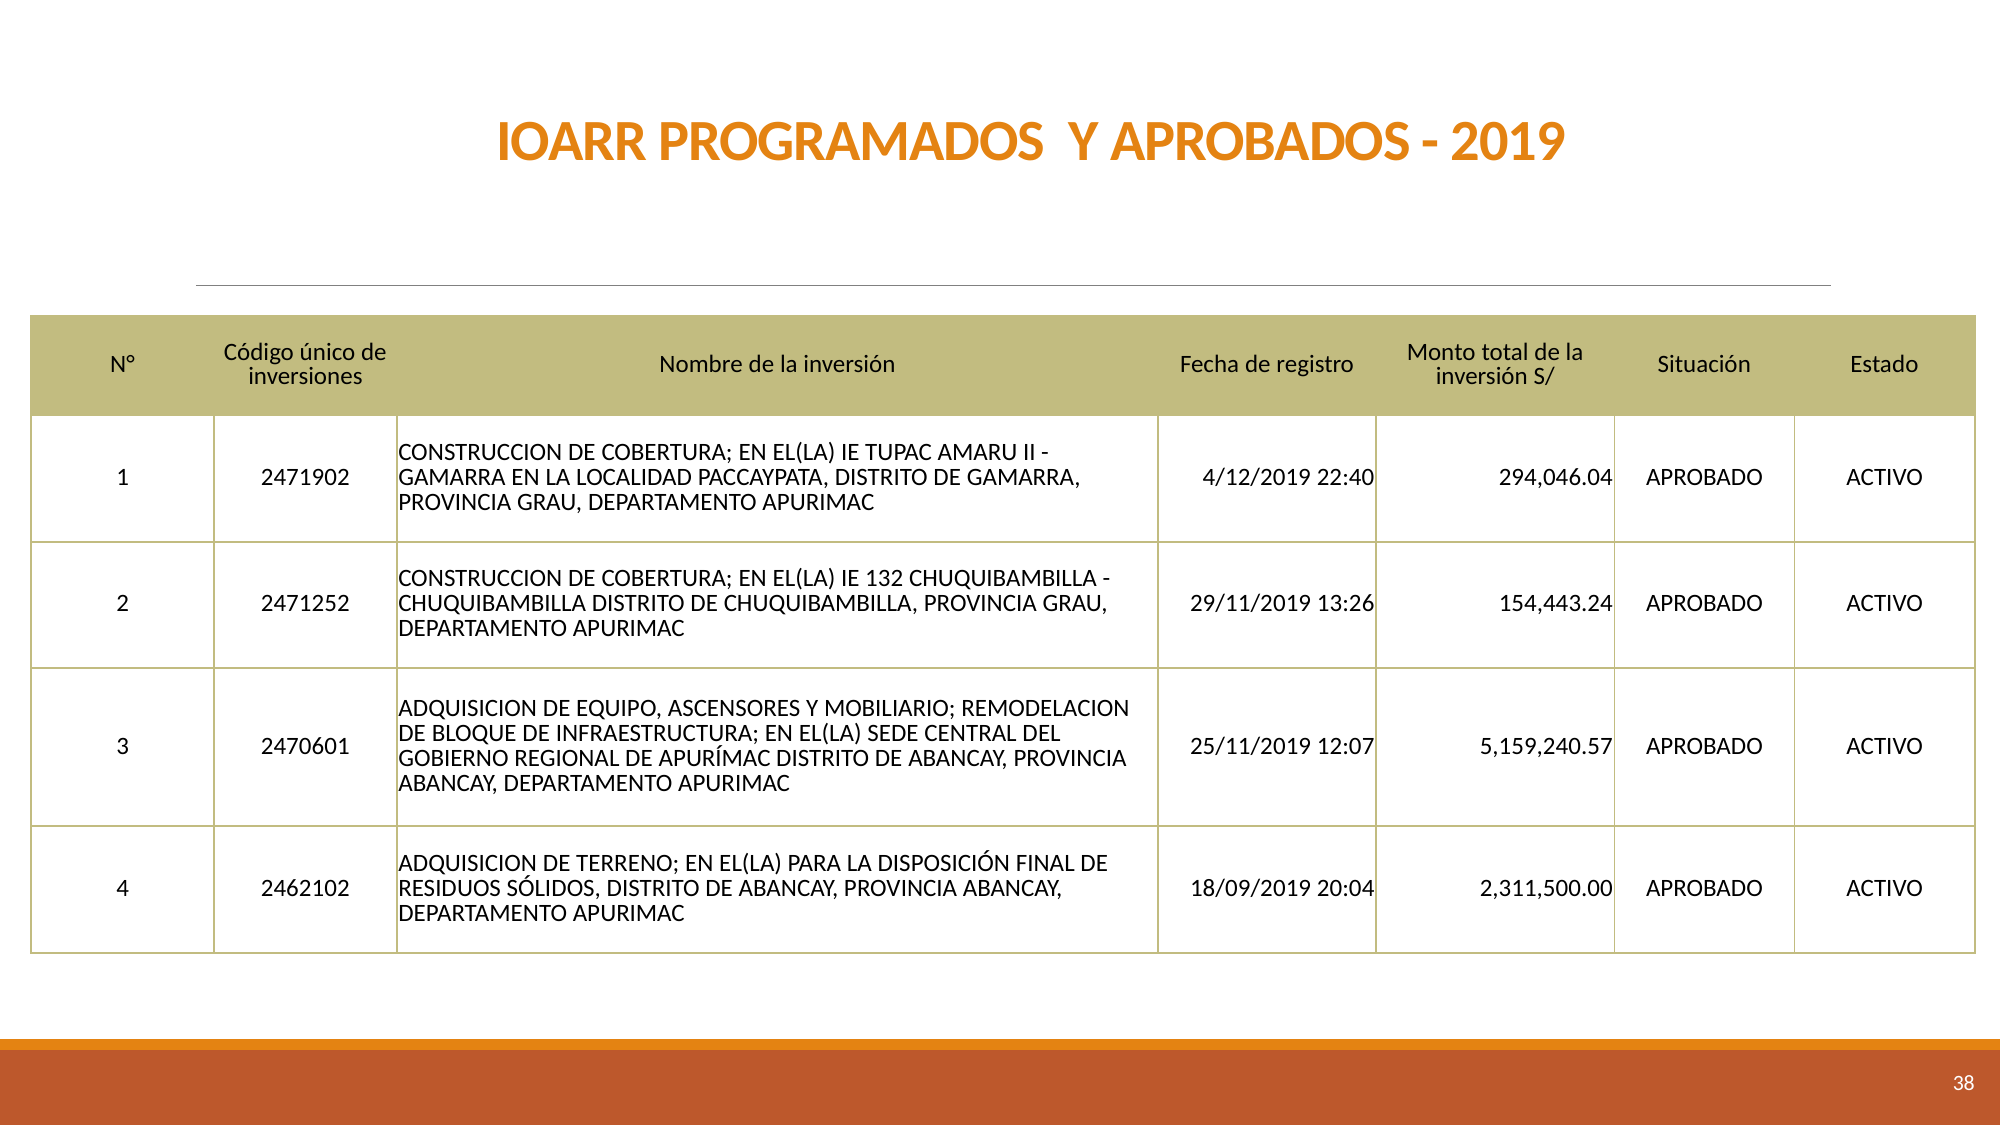

# IOARR PROGRAMADOS  Y APROBADOS - 2019
| N° | Código único de inversiones | Nombre de la inversión | Fecha de registro | Monto total de la inversión S/ | Situación | Estado |
| --- | --- | --- | --- | --- | --- | --- |
| 1 | 2471902 | CONSTRUCCION DE COBERTURA; EN EL(LA) IE TUPAC AMARU II - GAMARRA EN LA LOCALIDAD PACCAYPATA, DISTRITO DE GAMARRA, PROVINCIA GRAU, DEPARTAMENTO APURIMAC | 4/12/2019 22:40 | 294,046.04 | APROBADO | ACTIVO |
| 2 | 2471252 | CONSTRUCCION DE COBERTURA; EN EL(LA) IE 132 CHUQUIBAMBILLA - CHUQUIBAMBILLA DISTRITO DE CHUQUIBAMBILLA, PROVINCIA GRAU, DEPARTAMENTO APURIMAC | 29/11/2019 13:26 | 154,443.24 | APROBADO | ACTIVO |
| 3 | 2470601 | ADQUISICION DE EQUIPO, ASCENSORES Y MOBILIARIO; REMODELACION DE BLOQUE DE INFRAESTRUCTURA; EN EL(LA) SEDE CENTRAL DEL GOBIERNO REGIONAL DE APURÍMAC DISTRITO DE ABANCAY, PROVINCIA ABANCAY, DEPARTAMENTO APURIMAC | 25/11/2019 12:07 | 5,159,240.57 | APROBADO | ACTIVO |
| 4 | 2462102 | ADQUISICION DE TERRENO; EN EL(LA) PARA LA DISPOSICIÓN FINAL DE RESIDUOS SÓLIDOS, DISTRITO DE ABANCAY, PROVINCIA ABANCAY, DEPARTAMENTO APURIMAC | 18/09/2019 20:04 | 2,311,500.00 | APROBADO | ACTIVO |
38